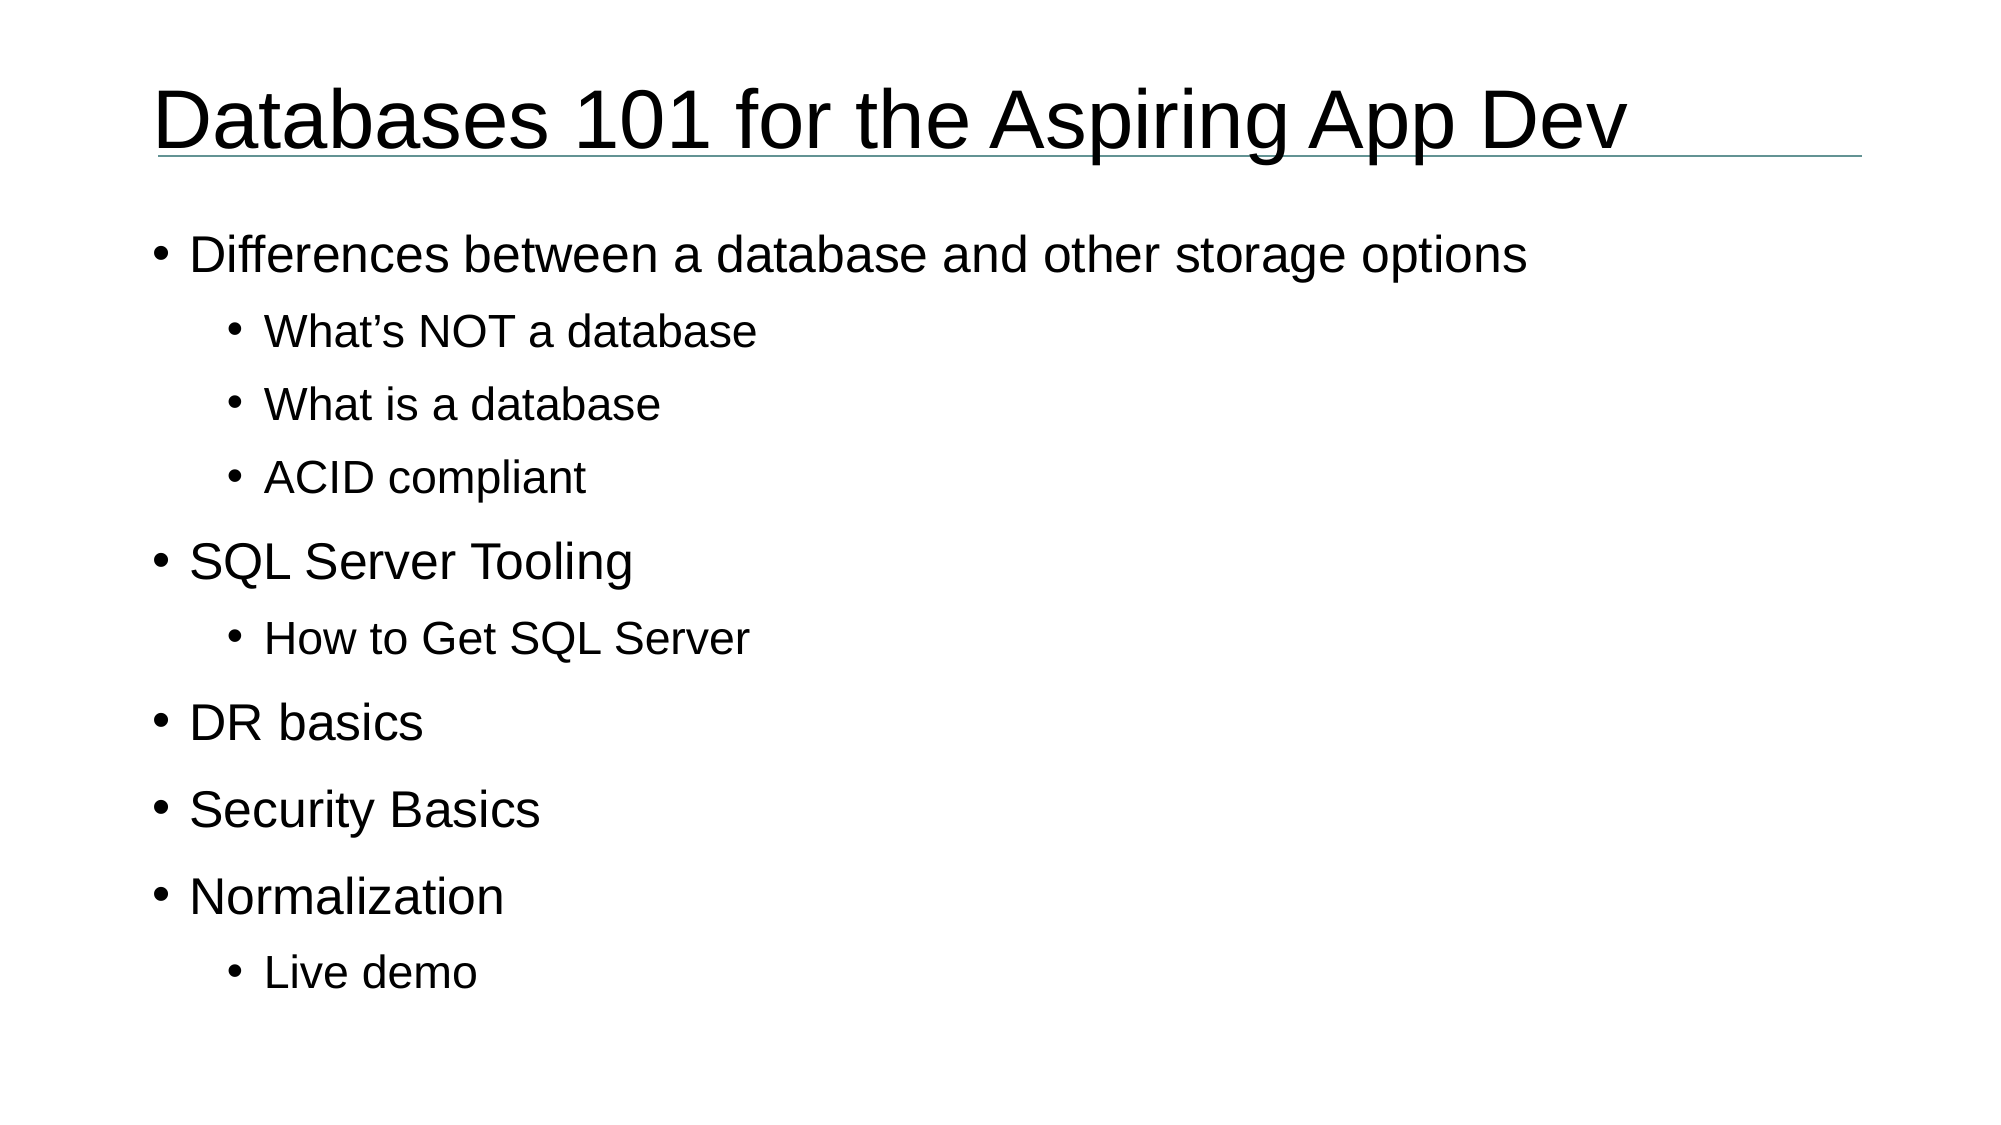

# Databases 101 for the Aspiring App Dev
Differences between a database and other storage options
What’s NOT a database
What is a database
ACID compliant
SQL Server Tooling
How to Get SQL Server
DR basics
Security Basics
Normalization
Live demo